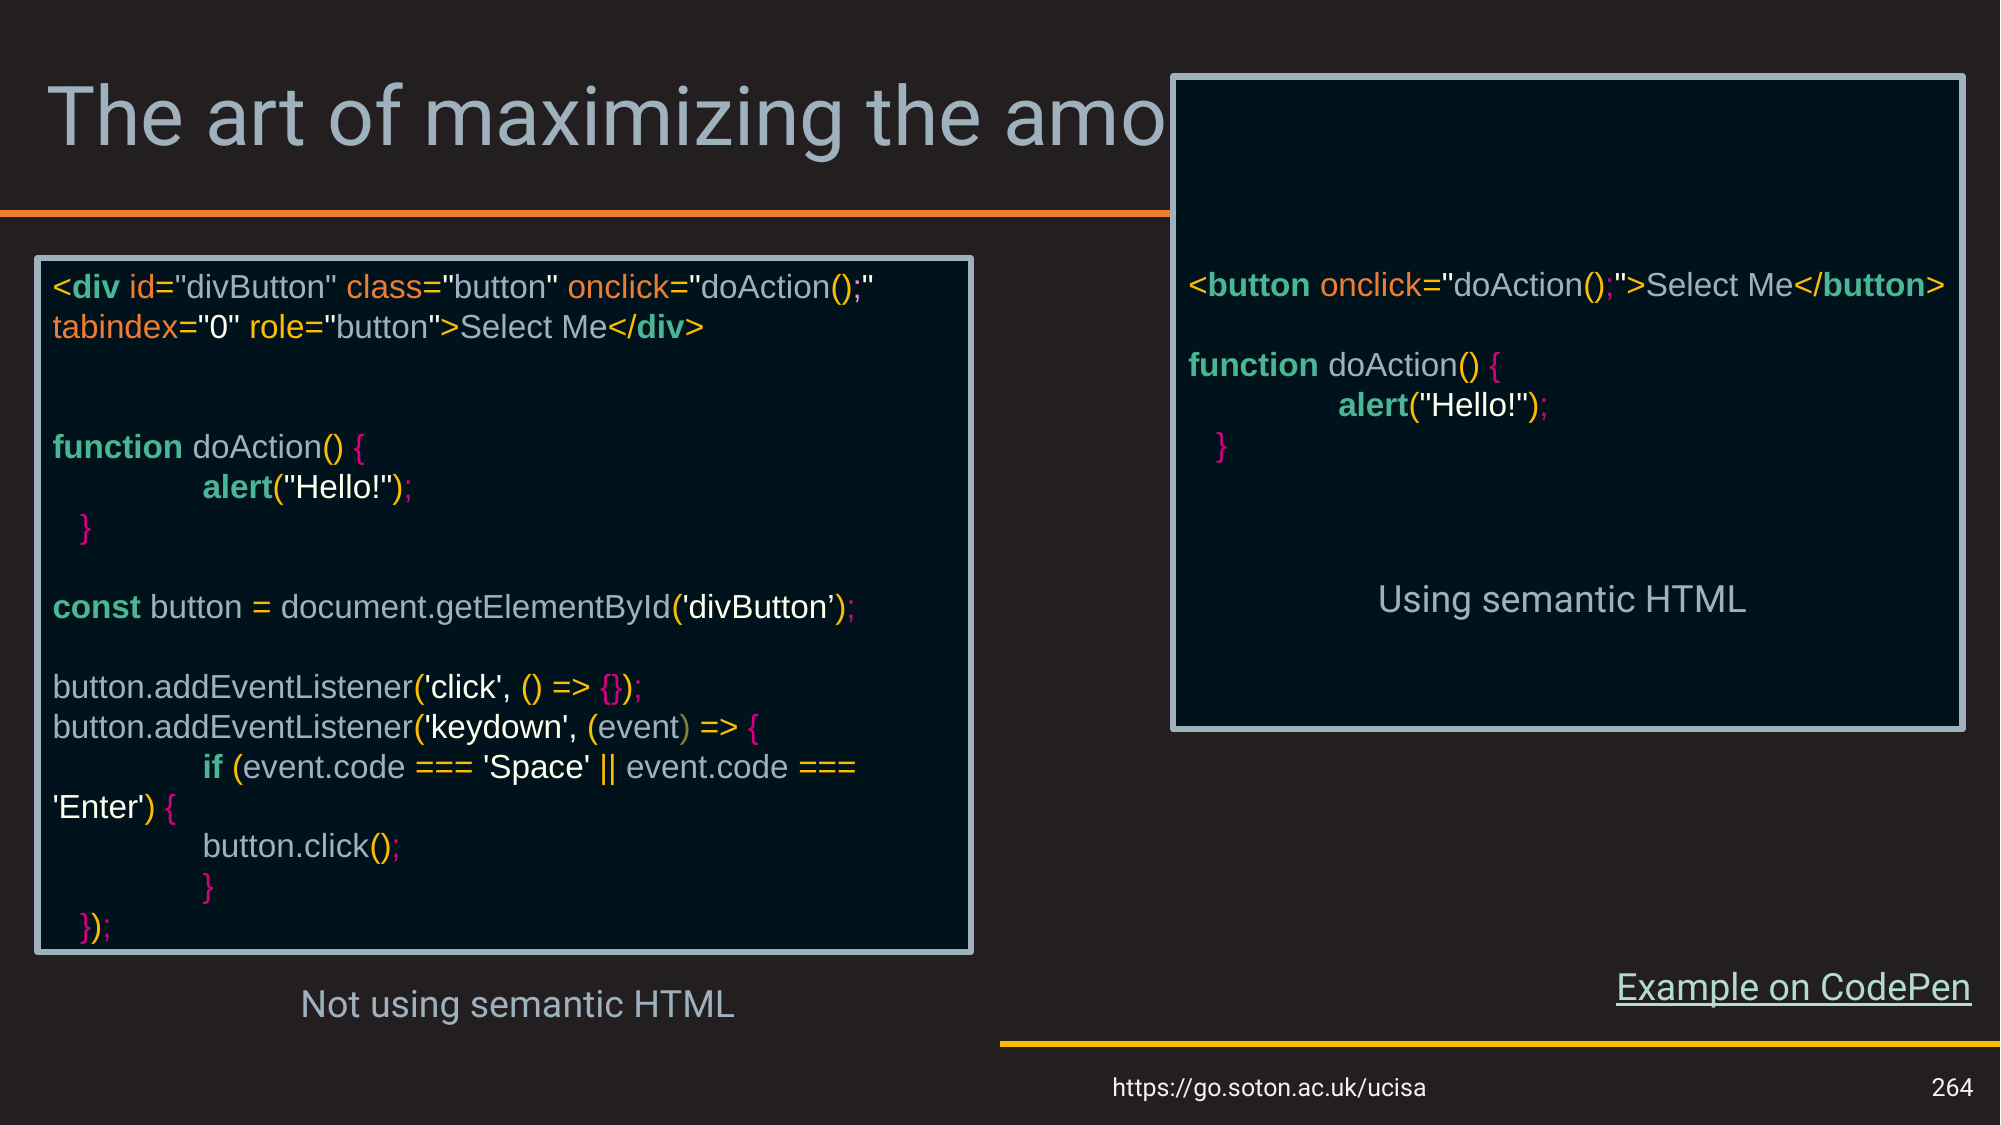

# The art of maximizing the amount of work not done
<button onclick="doAction();">Select Me</button>

function doAction() {
	alert("Hello!");
   }

<div id="divButton" class="button" onclick="doAction();" tabindex="0" role="button">Select Me</div>

function doAction() {
	alert("Hello!");
   }

const button = document.getElementById('divButton’);

button.addEventListener('click', () => {});
button.addEventListener('keydown', (event) => {
	if (event.code === 'Space' || event.code === 'Enter') {
	button.click();
	}
   });
Using semantic HTML
Example on CodePen
Not using semantic HTML
264
https://go.soton.ac.uk/ucisa